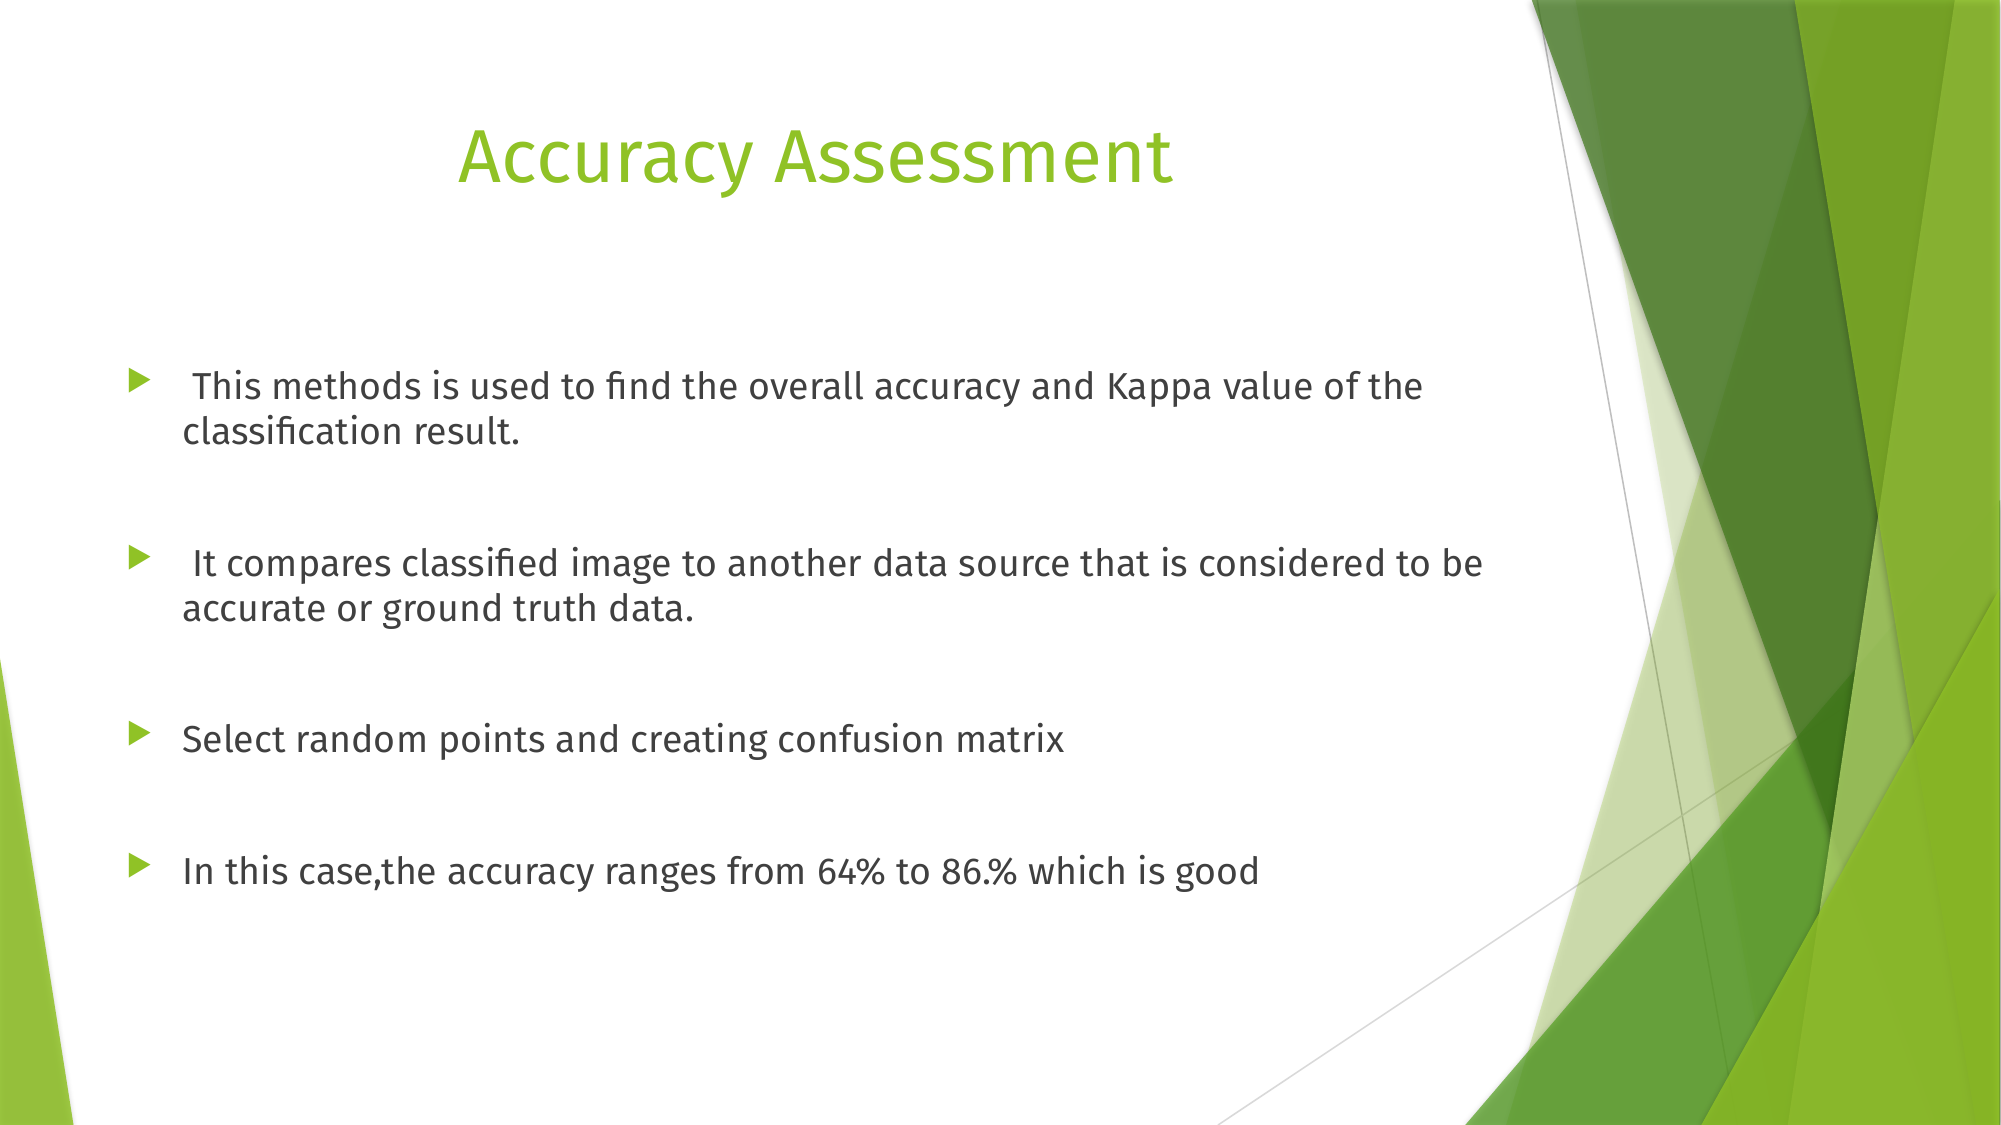

# Accuracy Assessment
 This methods is used to find the overall accuracy and Kappa value of the classification result.

 It compares classified image to another data source that is considered to be accurate or ground truth data.

Select random points and creating confusion matrix

In this case,the accuracy ranges from 64% to 86.% which is good